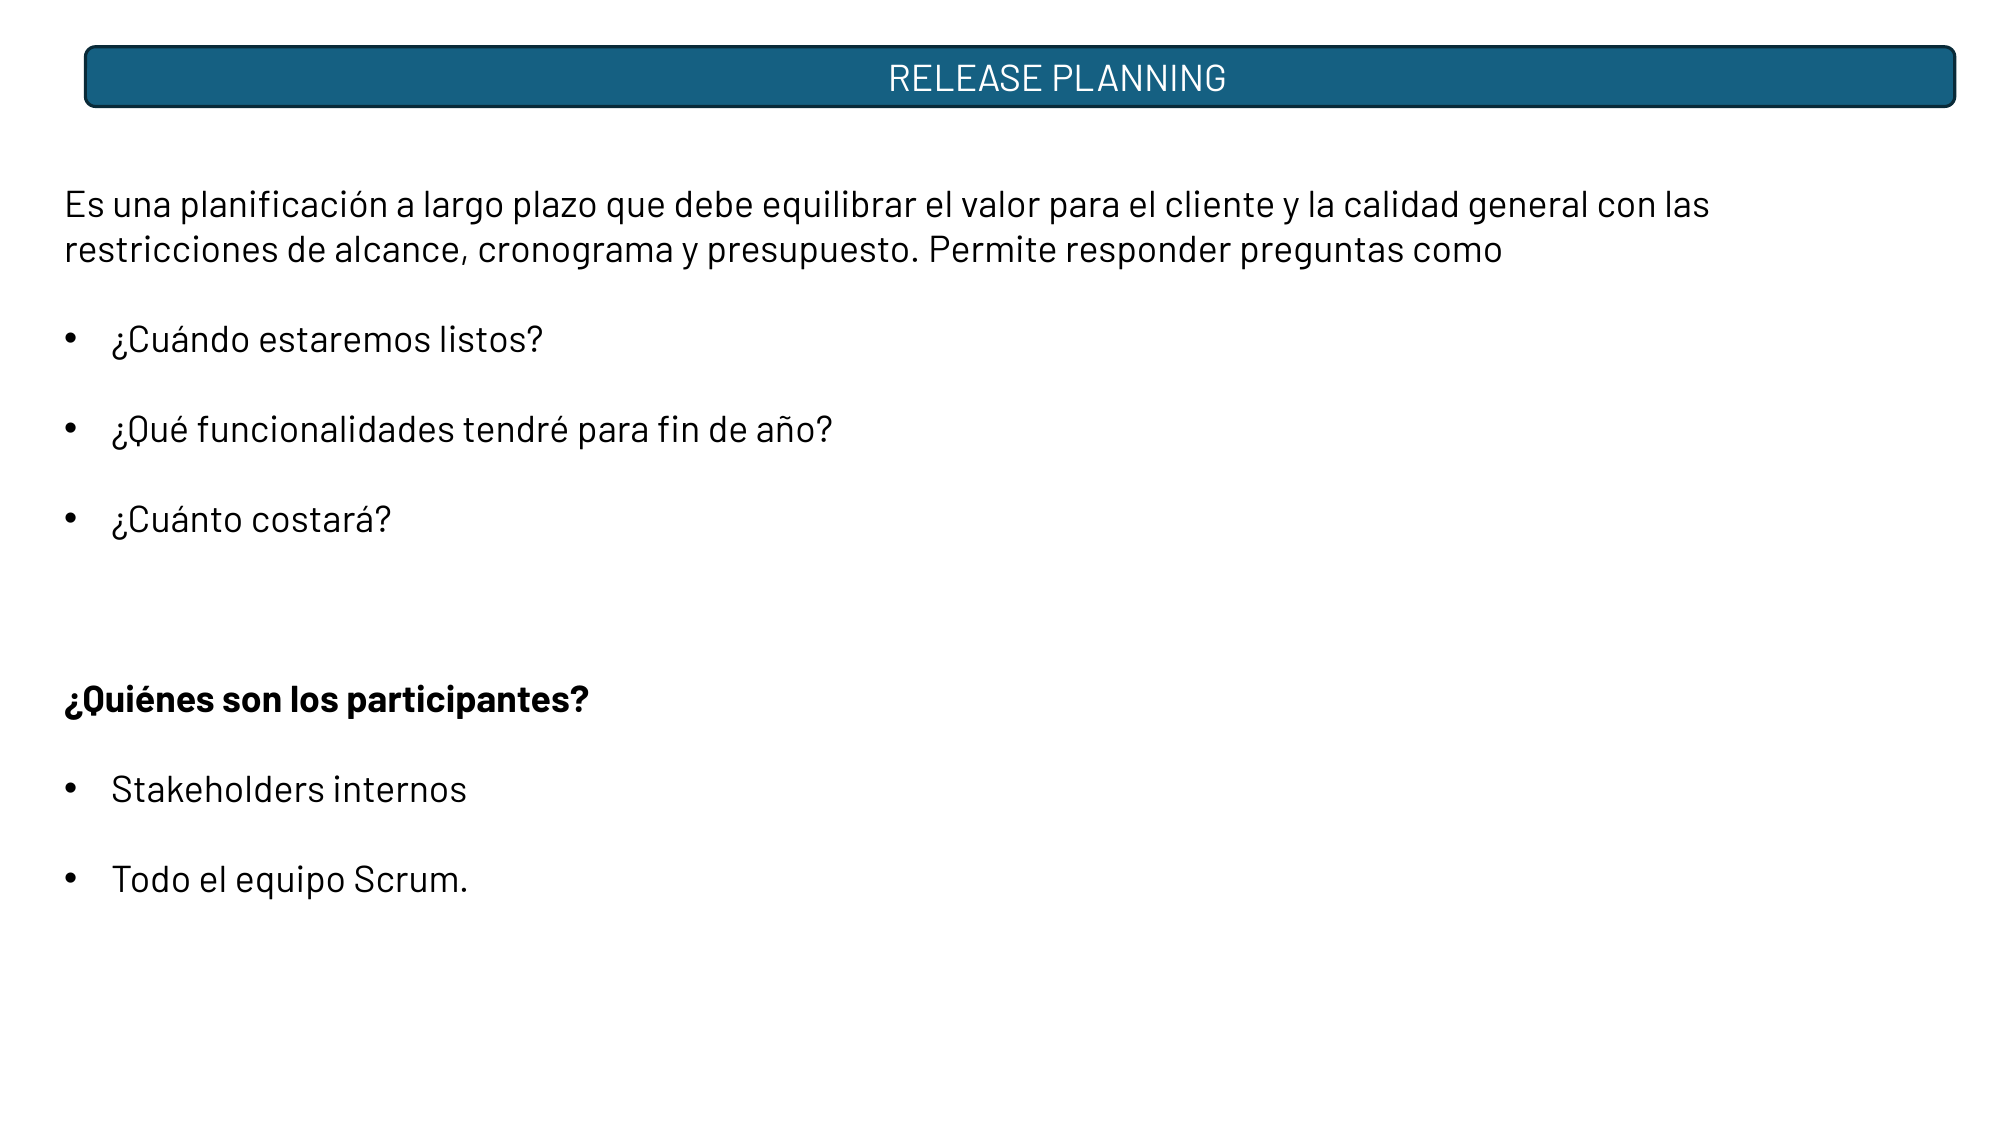

RELEASE PLANNING
Es una planificación a largo plazo que debe equilibrar el valor para el cliente y la calidad general con las restricciones de alcance, cronograma y presupuesto. Permite responder preguntas como

¿Cuándo estaremos listos?

¿Qué funcionalidades tendré para fin de año?

¿Cuánto costará?

¿Quiénes son los participantes?

Stakeholders internos

Todo el equipo Scrum.